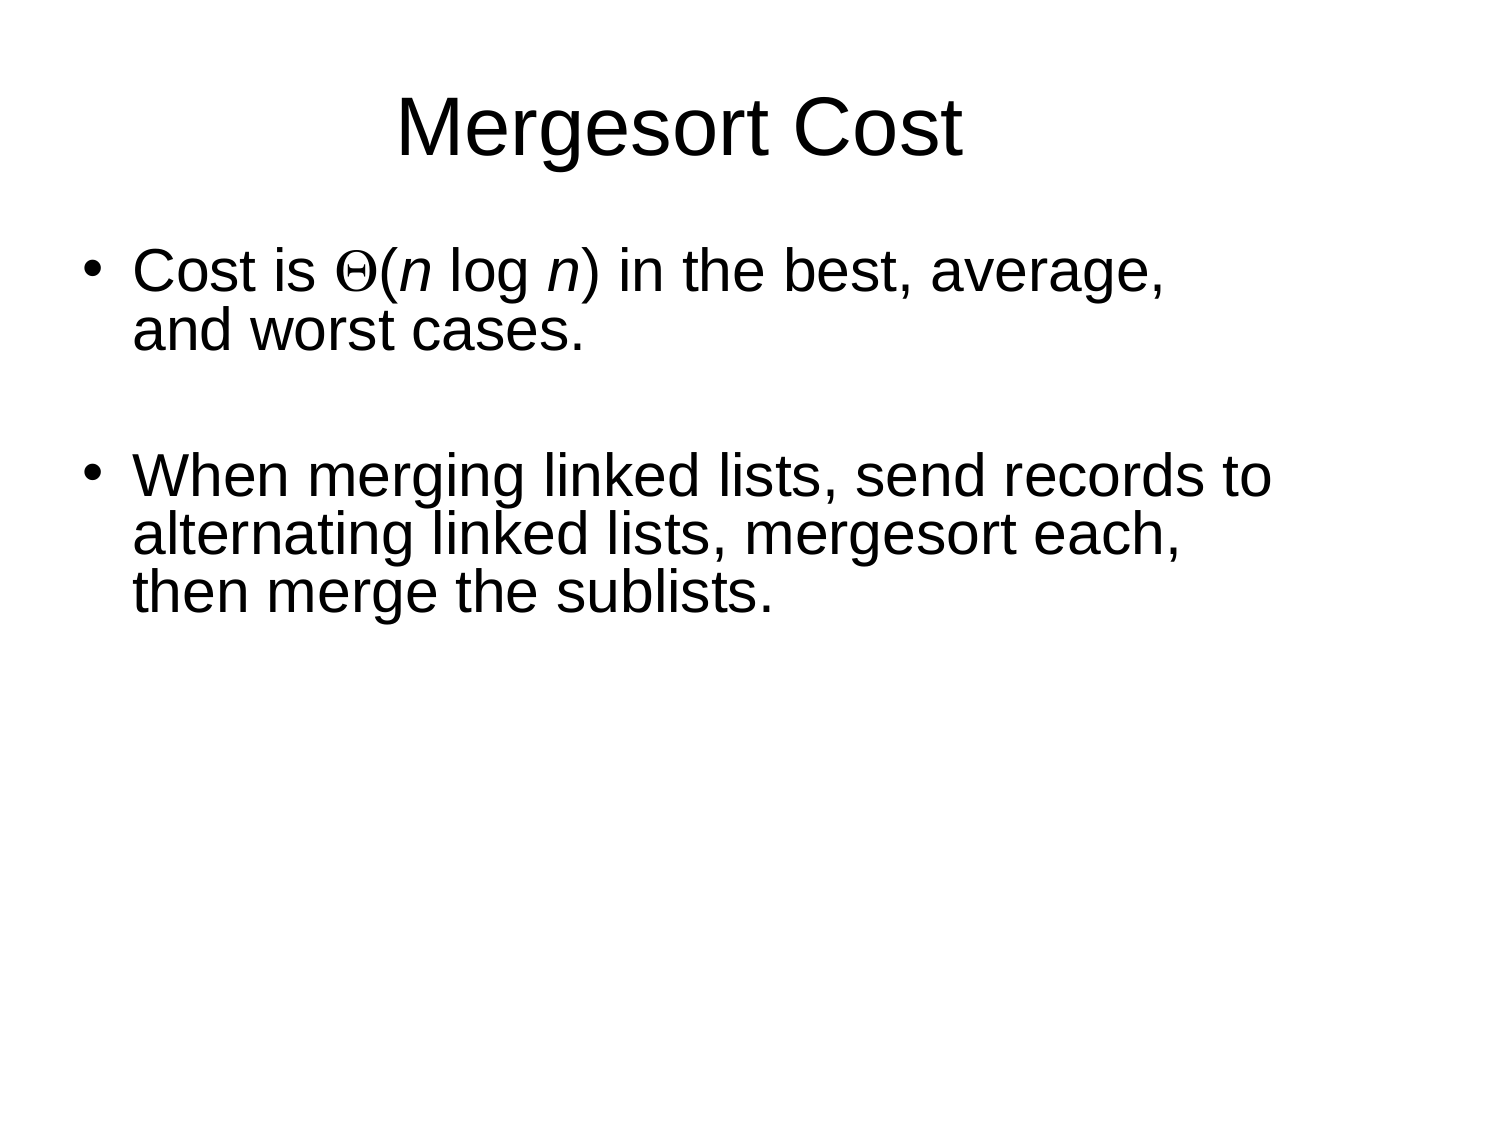

Mergesort Cost
Cost is Θ(n log n) in the best, average, and worst cases.

When merging linked lists, send records to alternating linked lists, mergesort each, then merge the sublists.